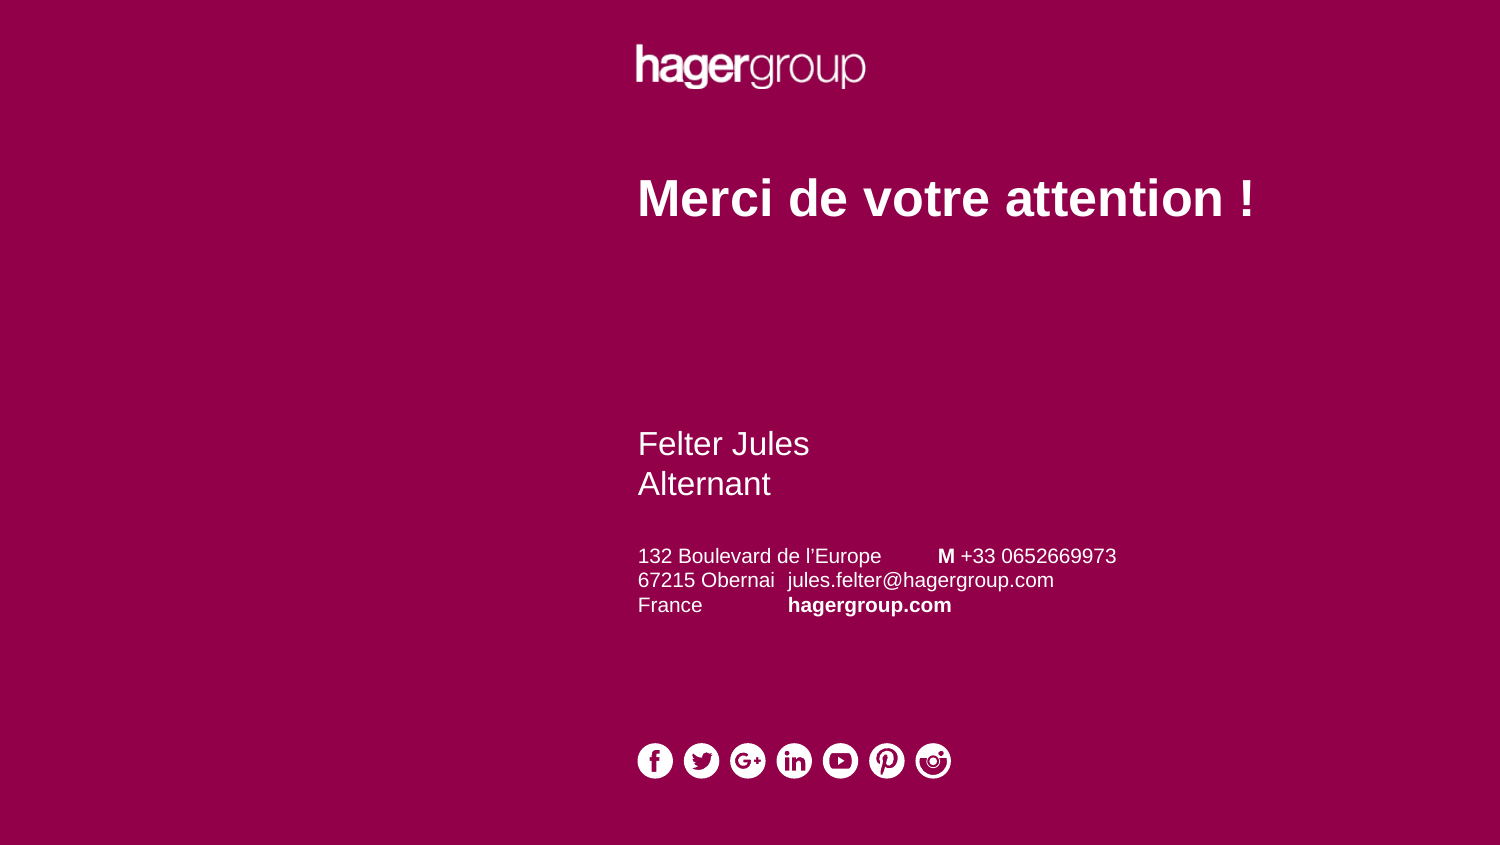

Merci de votre attention !
Felter Jules
Alternant

132 Boulevard de l’Europe	M +33 0652669973
67215 Obernai	jules.felter@hagergroup.com
France	hagergroup.com